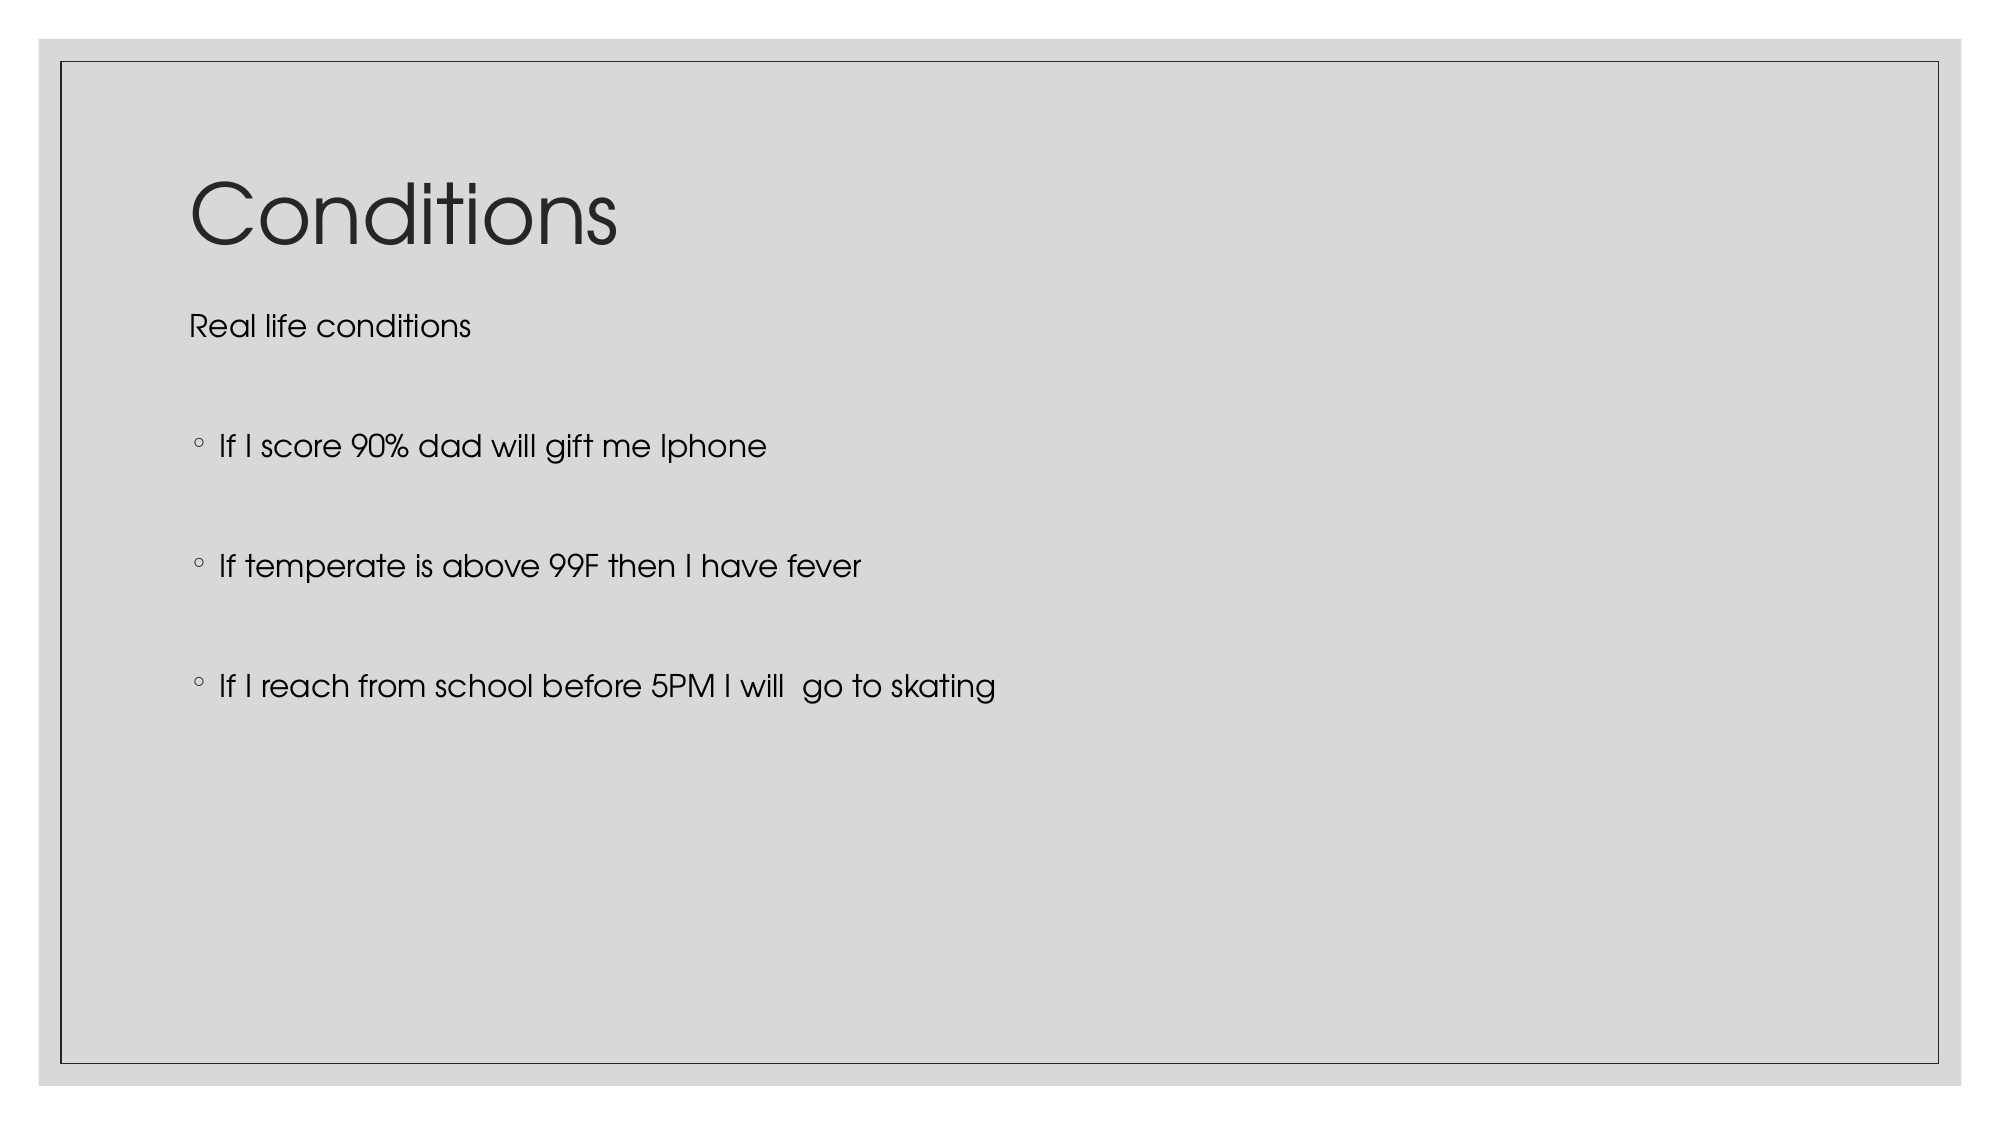

# Conditions
Real life conditions

If I score 90% dad will gift me Iphone

If temperate is above 99F then I have fever

If I reach from school before 5PM I will  go to skating